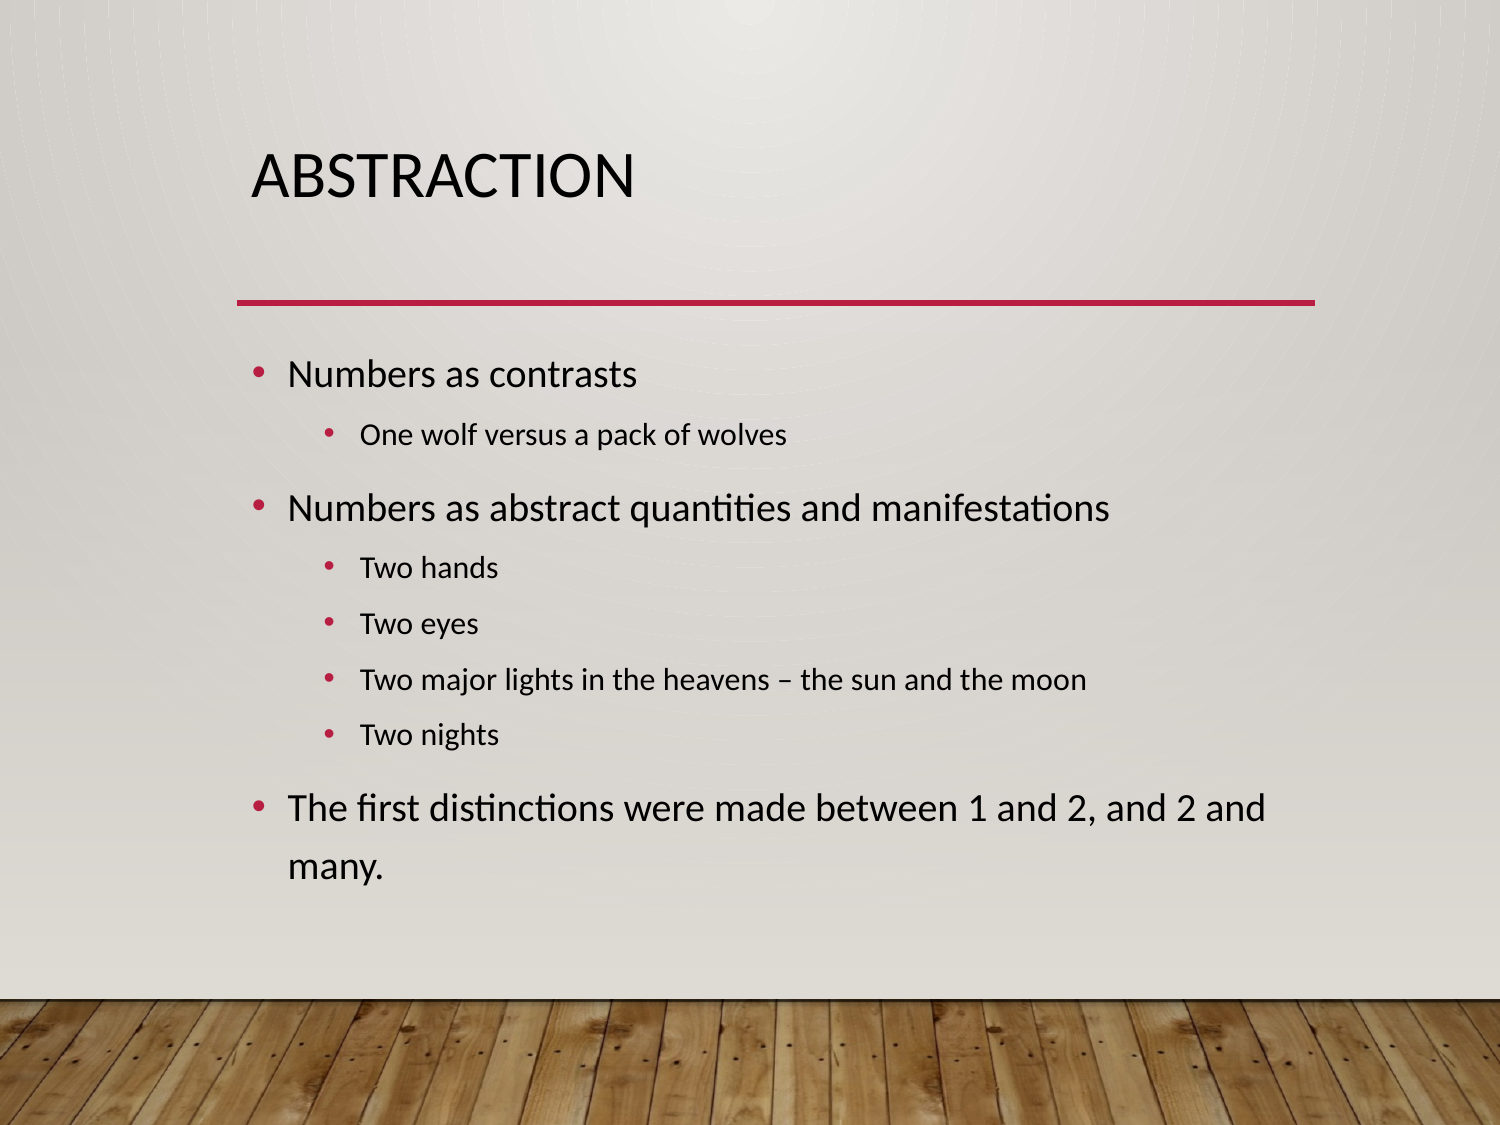

# Abstraction
Numbers as contrasts
One wolf versus a pack of wolves
Numbers as abstract quantities and manifestations
Two hands
Two eyes
Two major lights in the heavens – the sun and the moon
Two nights
The first distinctions were made between 1 and 2, and 2 and many.